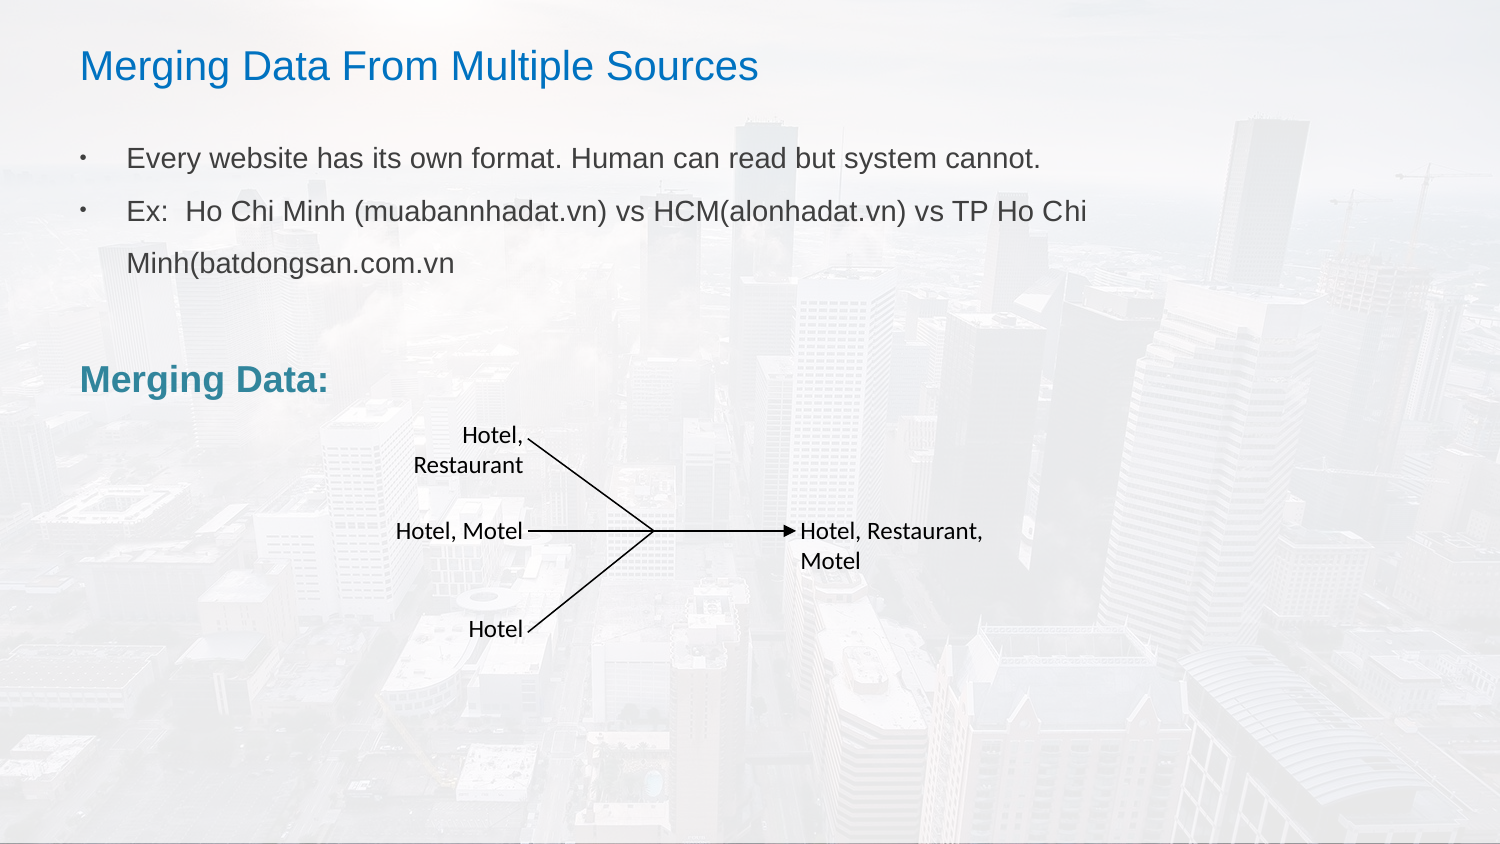

# Merging Data From Multiple Sources
Every website has its own format. Human can read but system cannot.
Ex:  Ho Chi Minh (muabannhadat.vn) vs HCM(alonhadat.vn) vs TP Ho Chi Minh(batdongsan.com.vn

Merging Data:

Hotel, Restaurant
Hotel, Motel
Hotel, Restaurant, Motel
Hotel